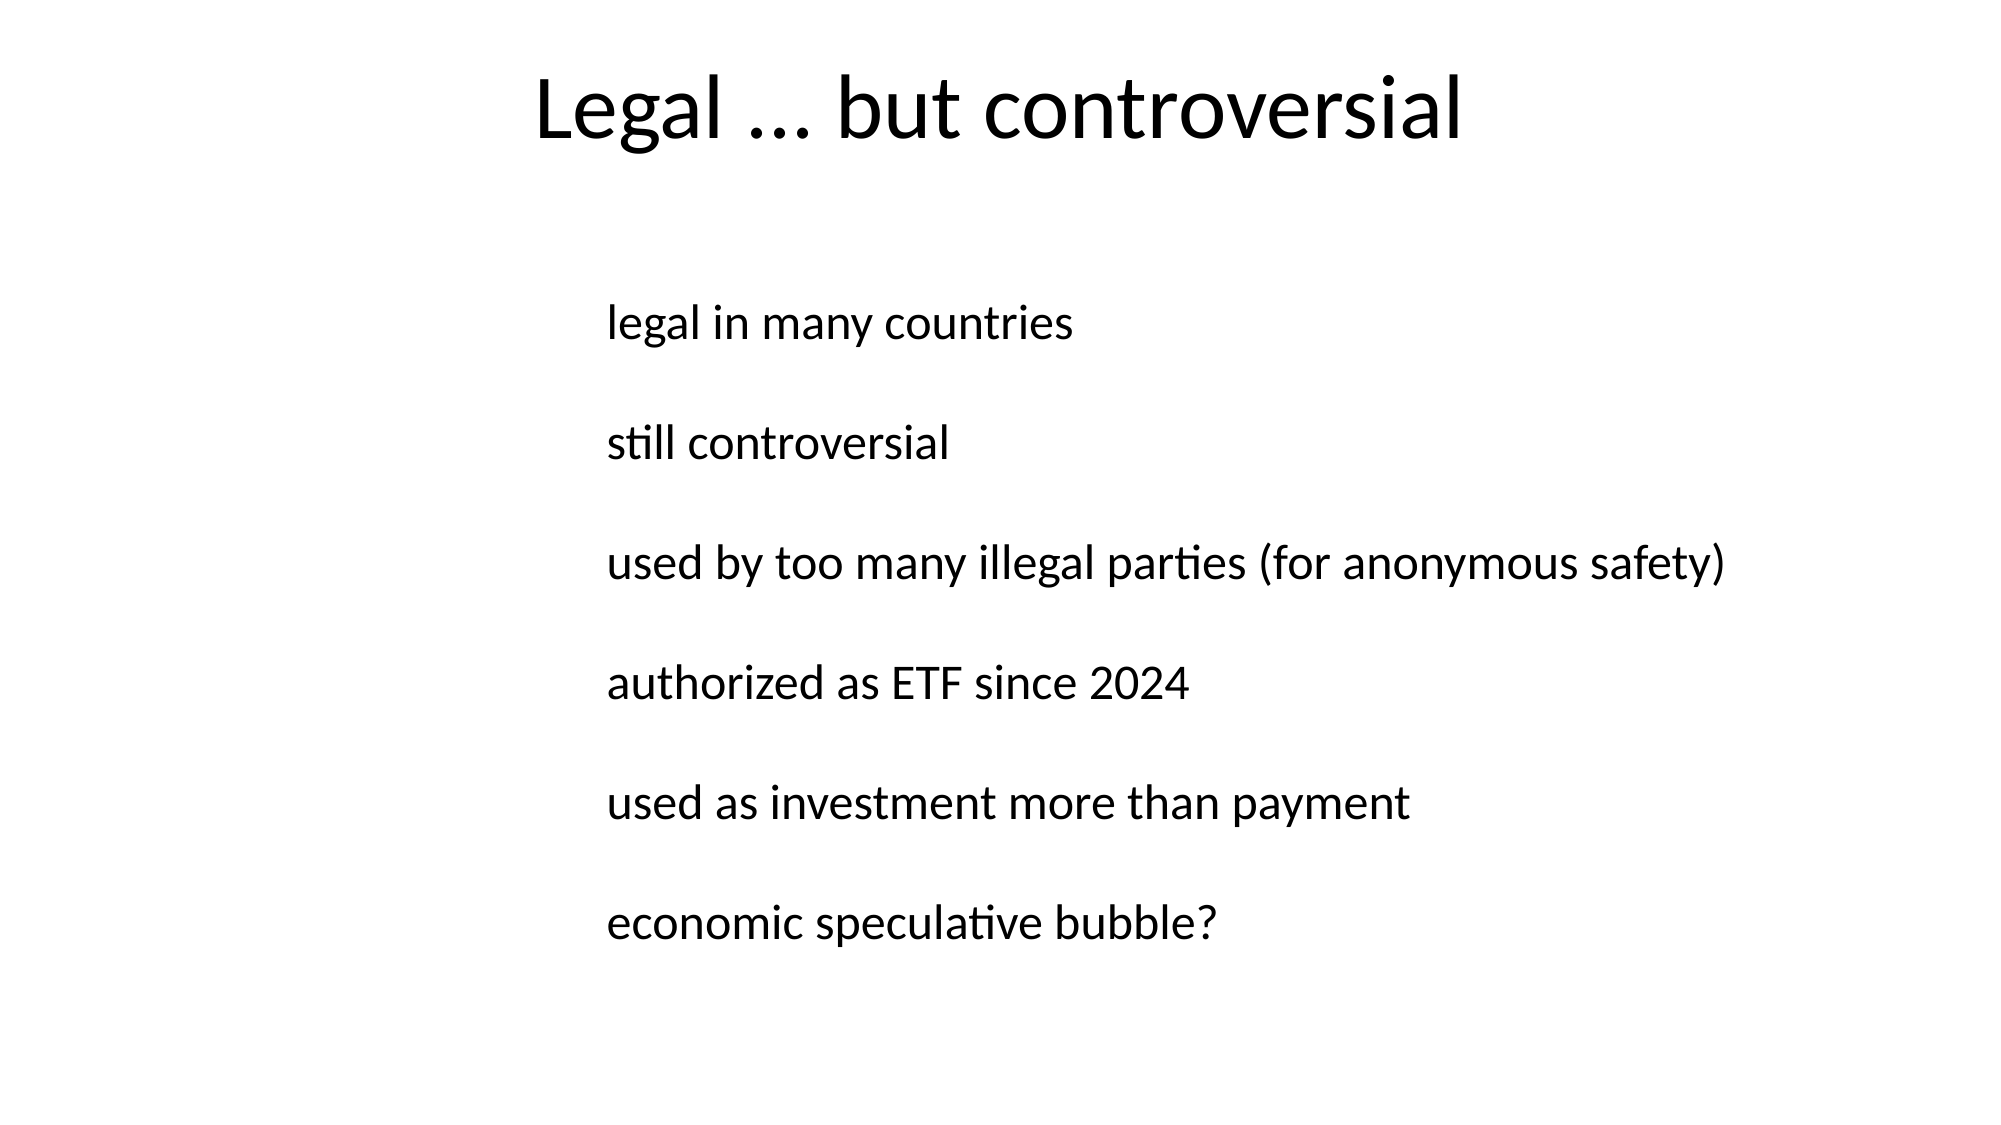

# Legal ... but controversial
legal in many countries

still controversial

used by too many illegal parties (for anonymous safety)

authorized as ETF since 2024

used as investment more than payment

economic speculative bubble?